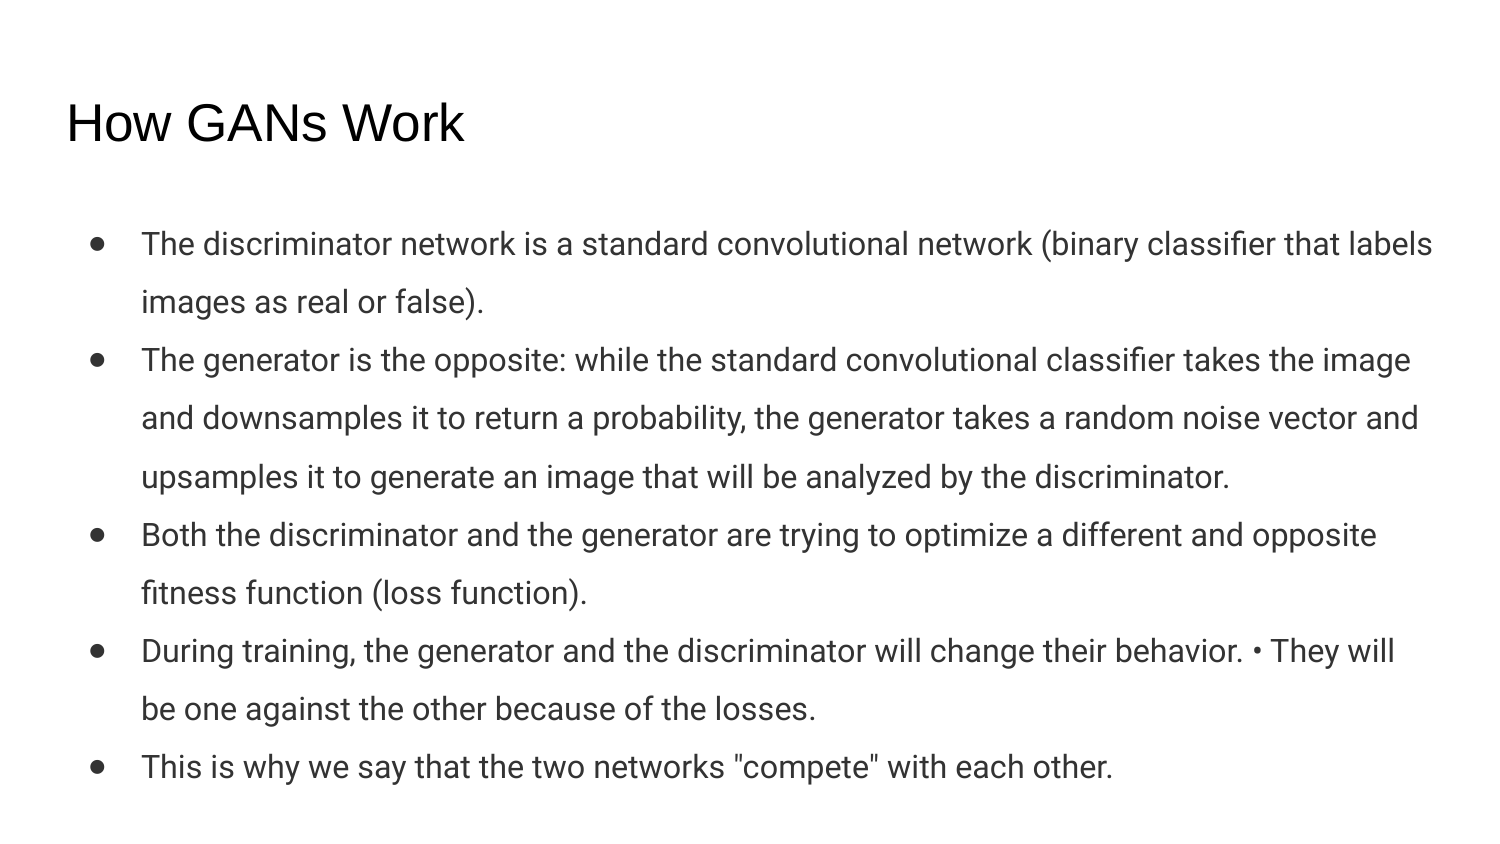

# How GANs Work
The discriminator network is a standard convolutional network (binary classifier that labels images as real or false).
The generator is the opposite: while the standard convolutional classifier takes the image and downsamples it to return a probability, the generator takes a random noise vector and upsamples it to generate an image that will be analyzed by the discriminator.
Both the discriminator and the generator are trying to optimize a different and opposite fitness function (loss function).
During training, the generator and the discriminator will change their behavior. • They will be one against the other because of the losses.
This is why we say that the two networks "compete" with each other.